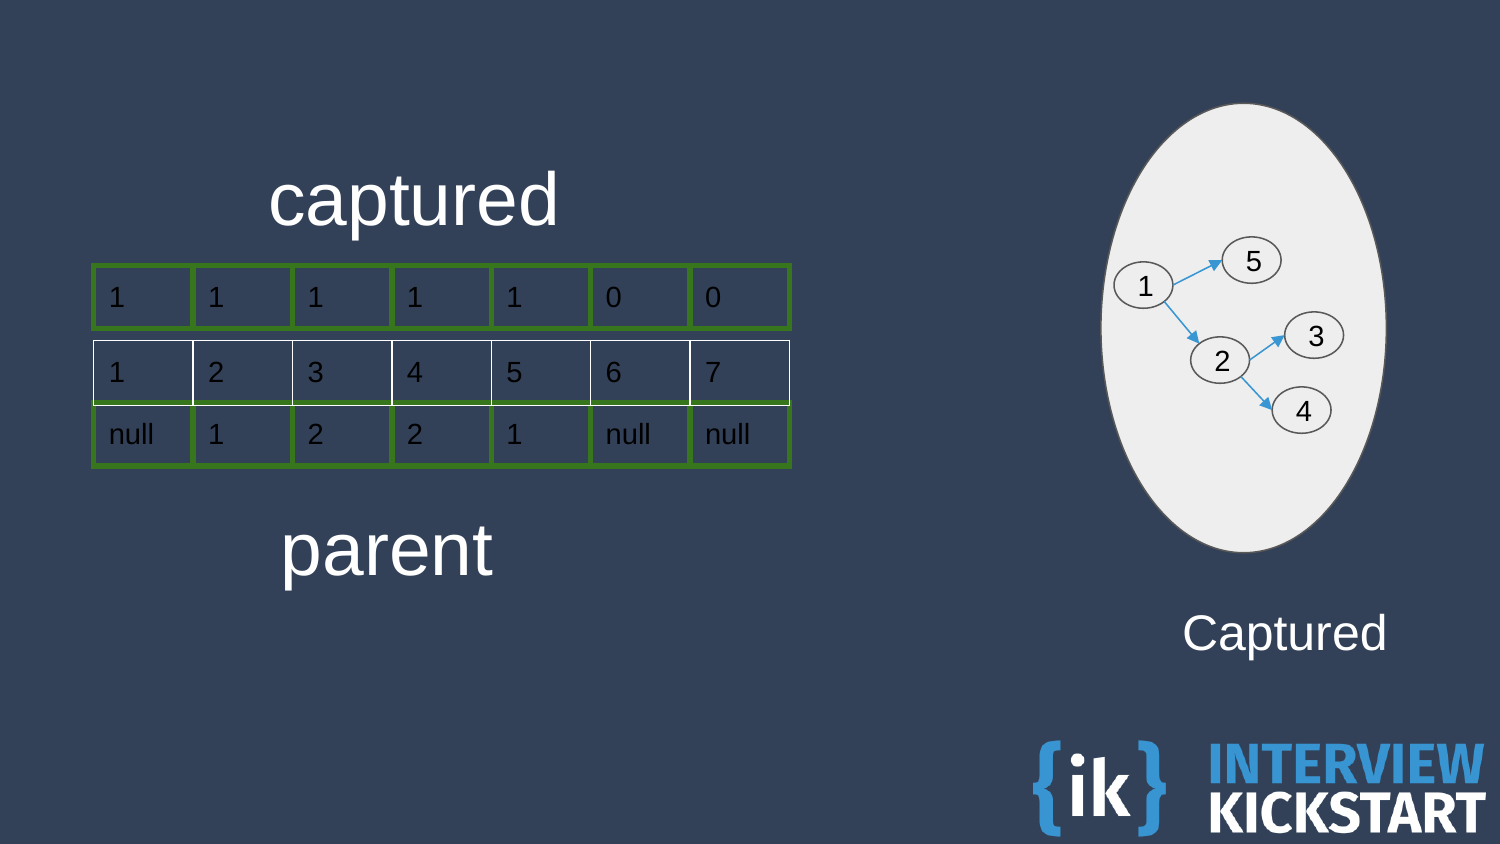

captured
5
1
| 1 | 1 | 1 | 1 | 1 | 0 | 0 |
| --- | --- | --- | --- | --- | --- | --- |
3
2
| 1 | 2 | 3 | 4 | 5 | 6 | 7 |
| --- | --- | --- | --- | --- | --- | --- |
4
| null | 1 | 2 | 2 | 1 | null | null |
| --- | --- | --- | --- | --- | --- | --- |
parent
Captured